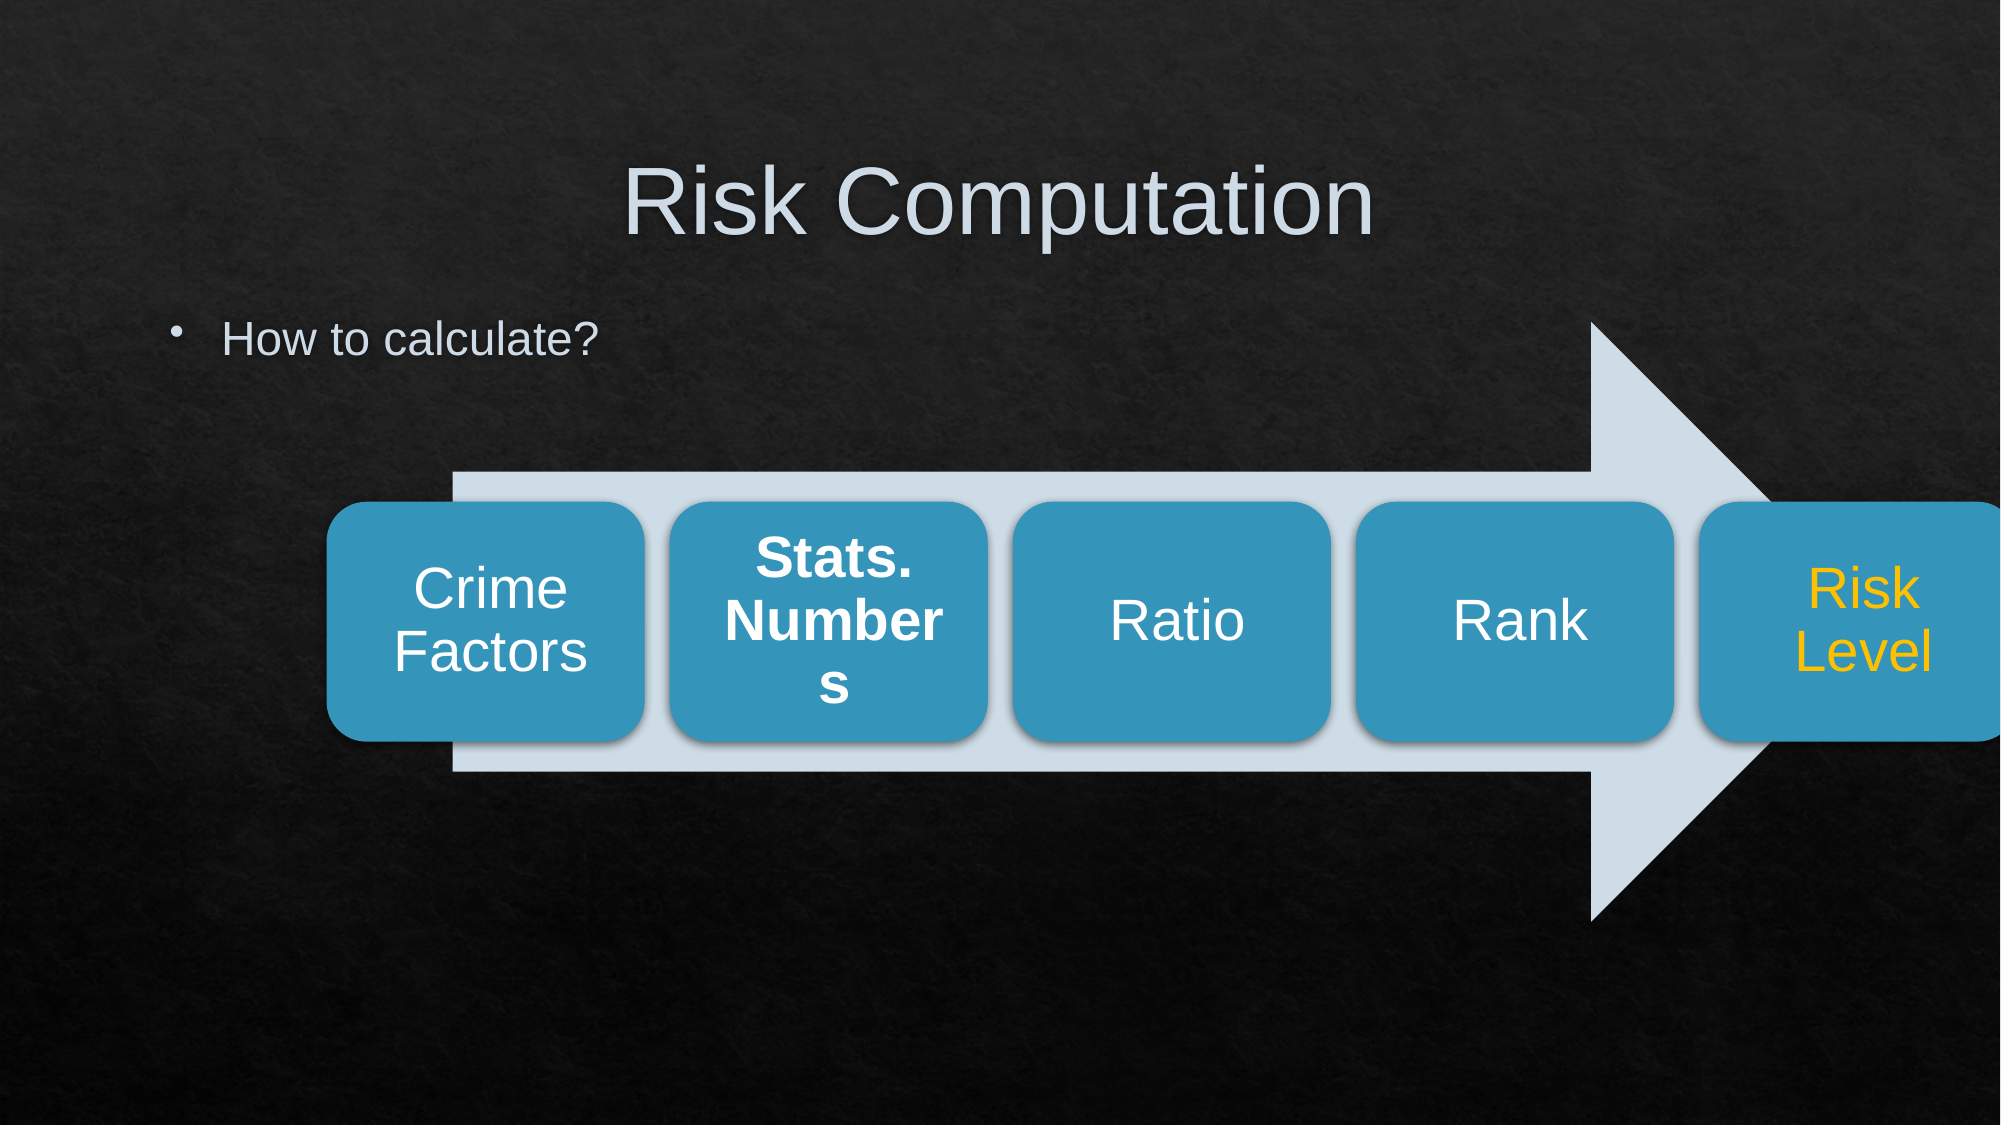

# Risk Computation
How to calculate?
Crime Factors
Stats. Numbers
Ratio
Rank
Risk Level